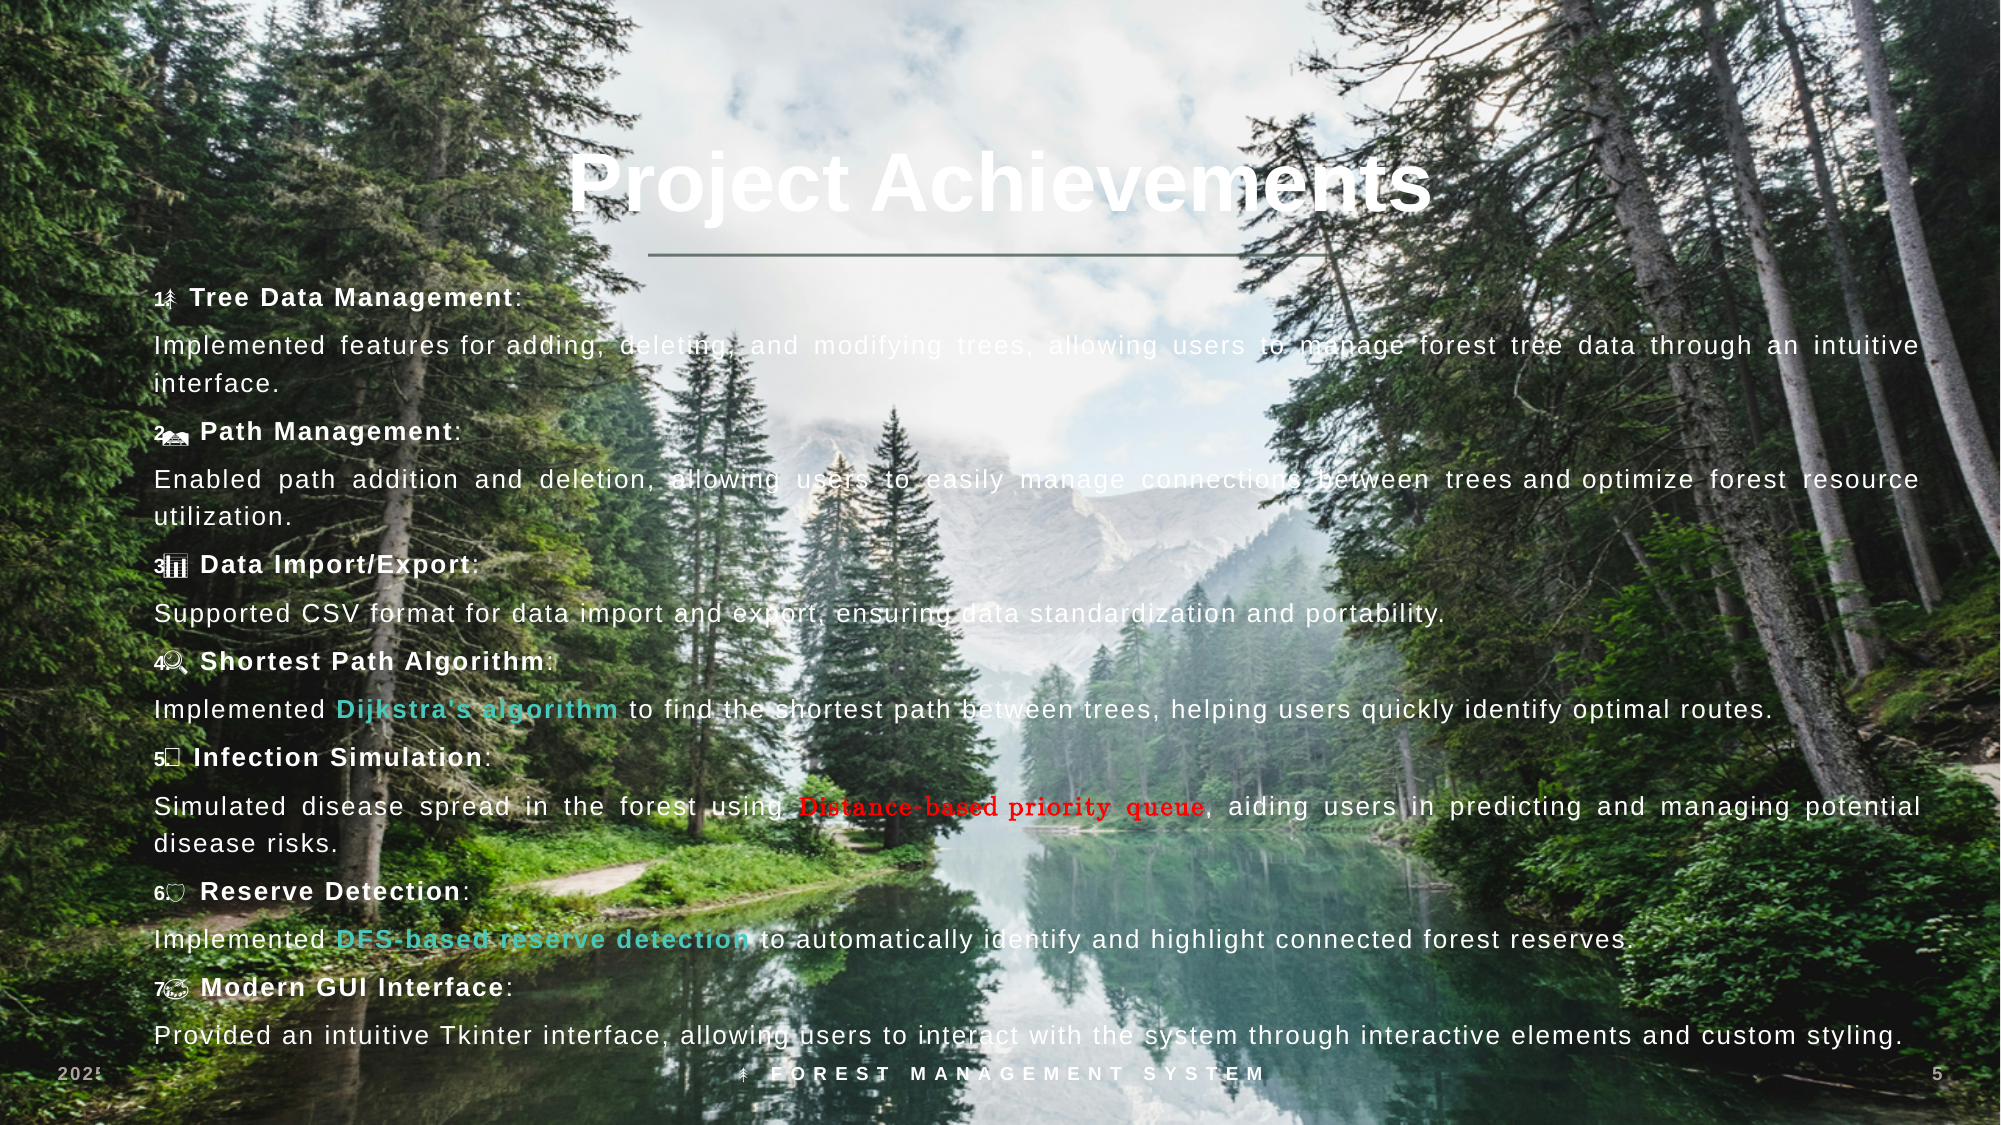

# Project Achievements
🌲 Tree Data Management:
Implemented features for adding, deleting, and modifying trees, allowing users to manage forest tree data through an intuitive interface.
🛤️ Path Management:
Enabled path addition and deletion, allowing users to easily manage connections between trees and optimize forest resource utilization.
📊 Data Import/Export:
Supported CSV format for data import and export, ensuring data standardization and portability.
🔍 Shortest Path Algorithm:
Implemented Dijkstra's algorithm to find the shortest path between trees, helping users quickly identify optimal routes.
🦠 Infection Simulation:
Simulated disease spread in the forest using Distance-based priority queue, aiding users in predicting and managing potential disease risks.
🛡️ Reserve Detection:
Implemented DFS-based reserve detection to automatically identify and highlight connected forest reserves.
🎨 Modern GUI Interface:
Provided an intuitive Tkinter interface, allowing users to interact with the system through interactive elements and custom styling.
2025
🌲 Forest Management System
5